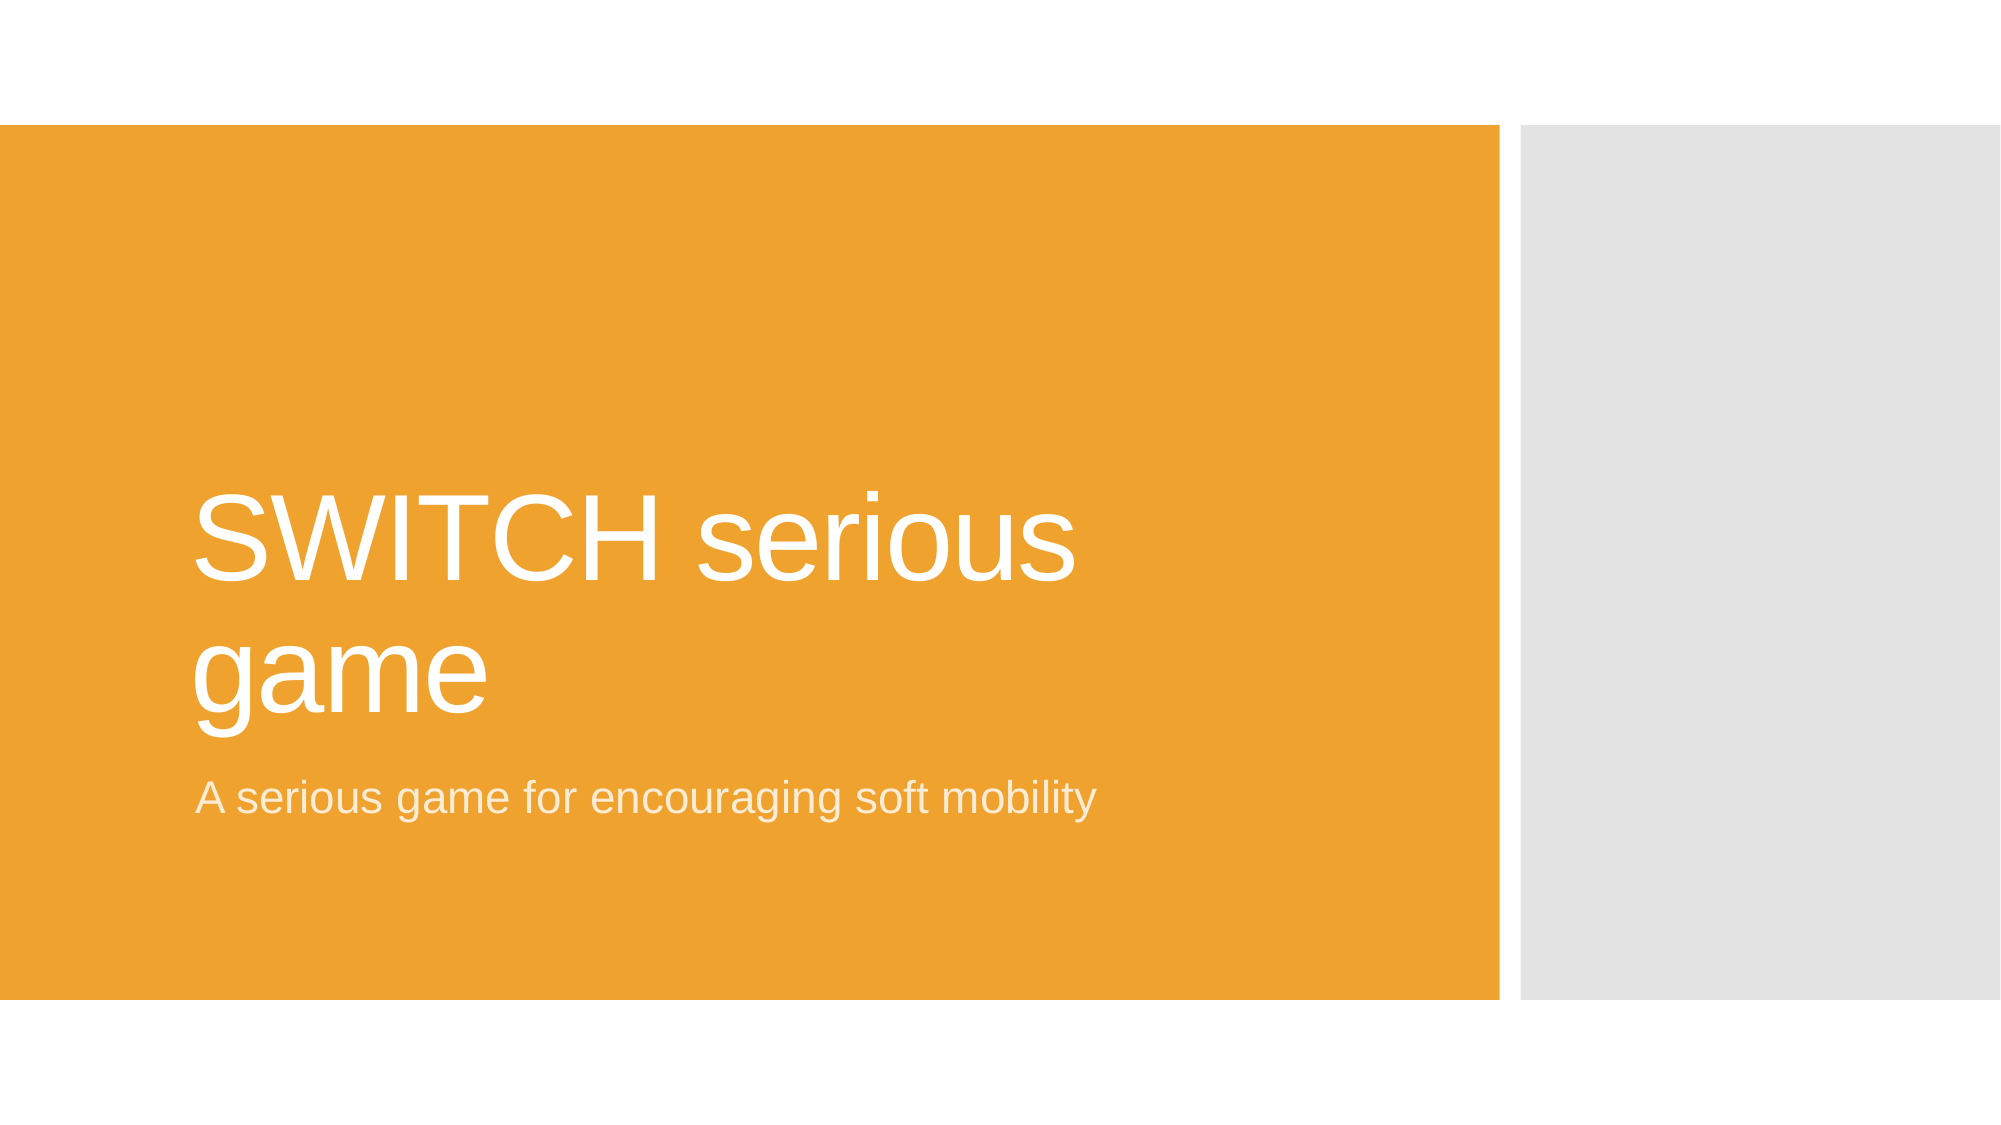

# SWITCH serious game
A serious game for encouraging soft mobility